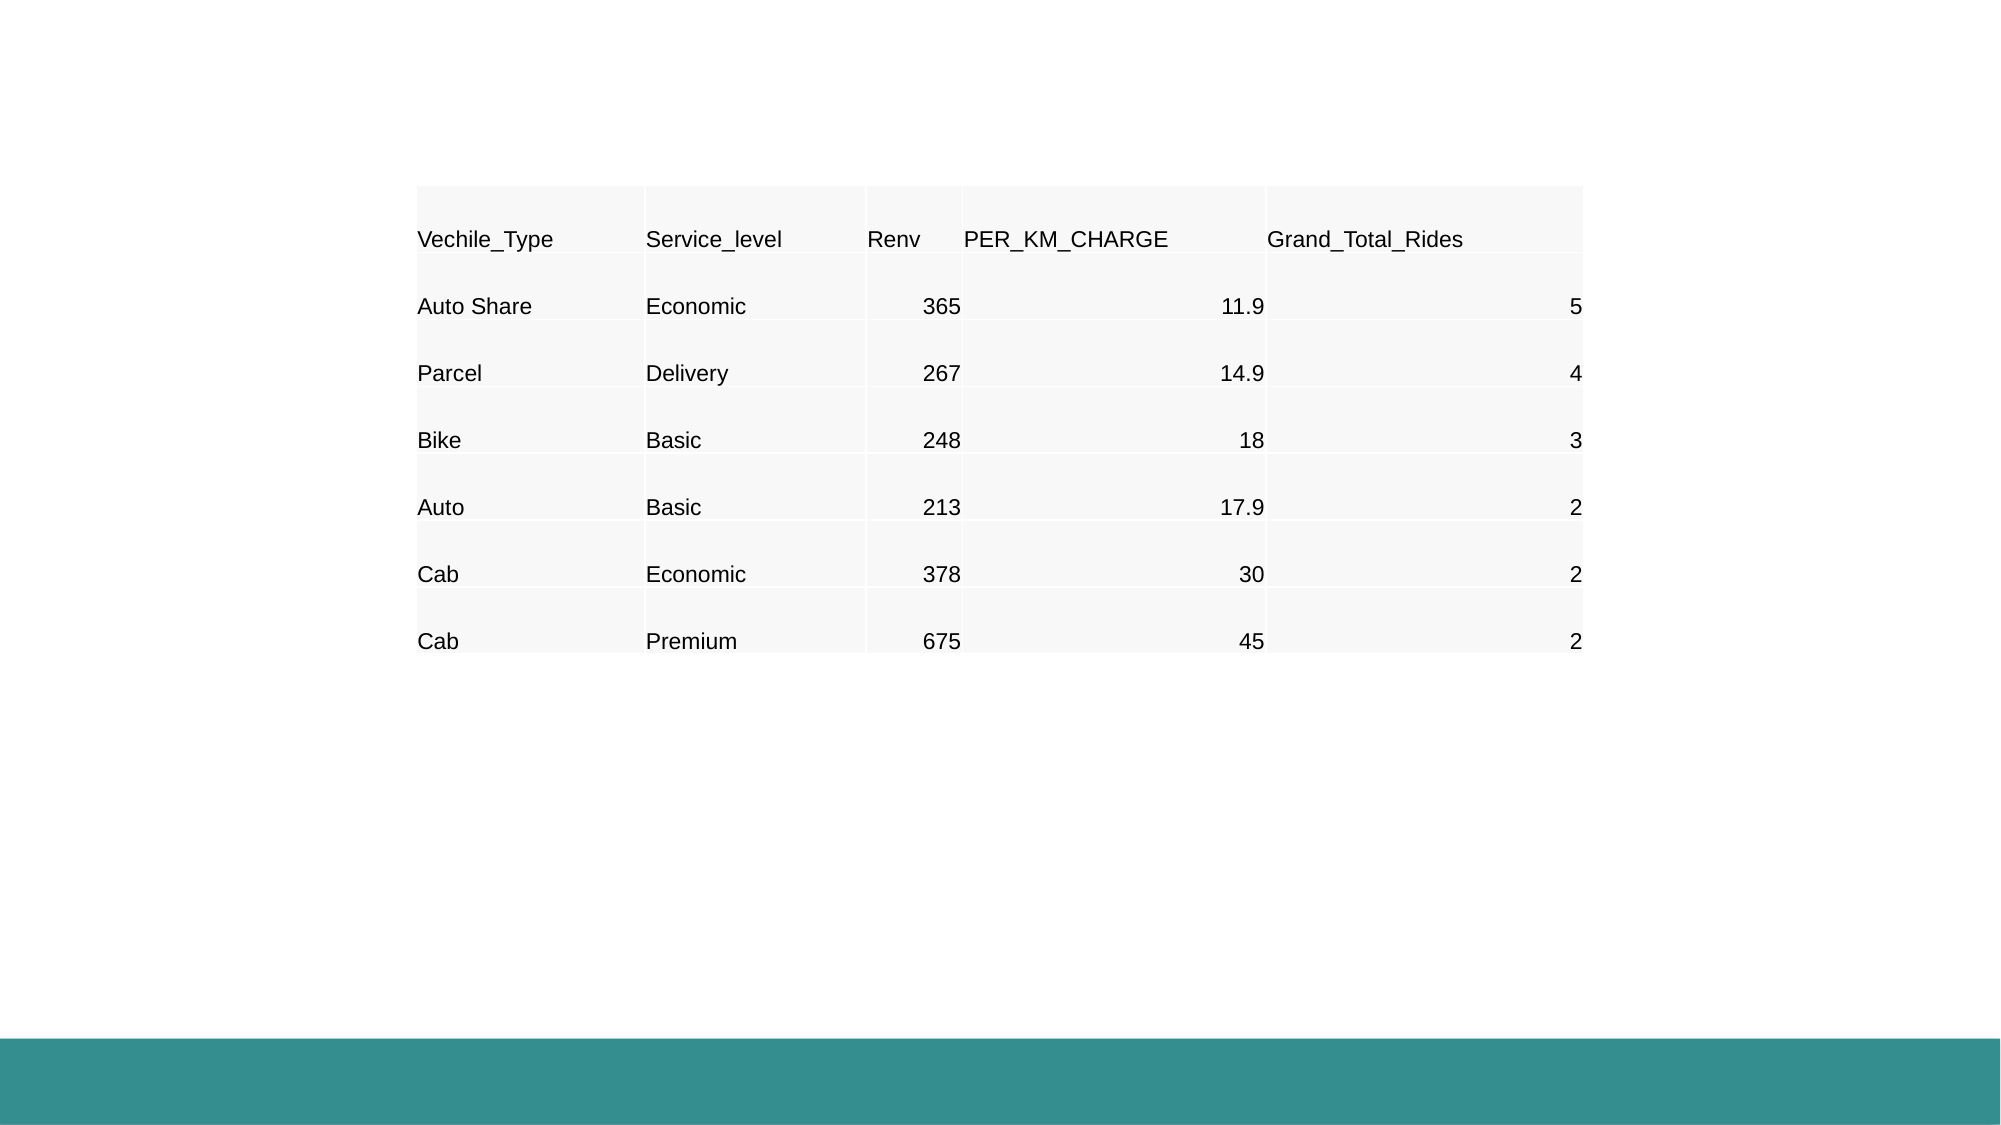

| Vechile\_Type | Service\_level | Renv | PER\_KM\_CHARGE | Grand\_Total\_Rides |
| --- | --- | --- | --- | --- |
| Auto Share | Economic | 365 | 11.9 | 5 |
| Parcel | Delivery | 267 | 14.9 | 4 |
| Bike | Basic | 248 | 18 | 3 |
| Auto | Basic | 213 | 17.9 | 2 |
| Cab | Economic | 378 | 30 | 2 |
| Cab | Premium | 675 | 45 | 2 |